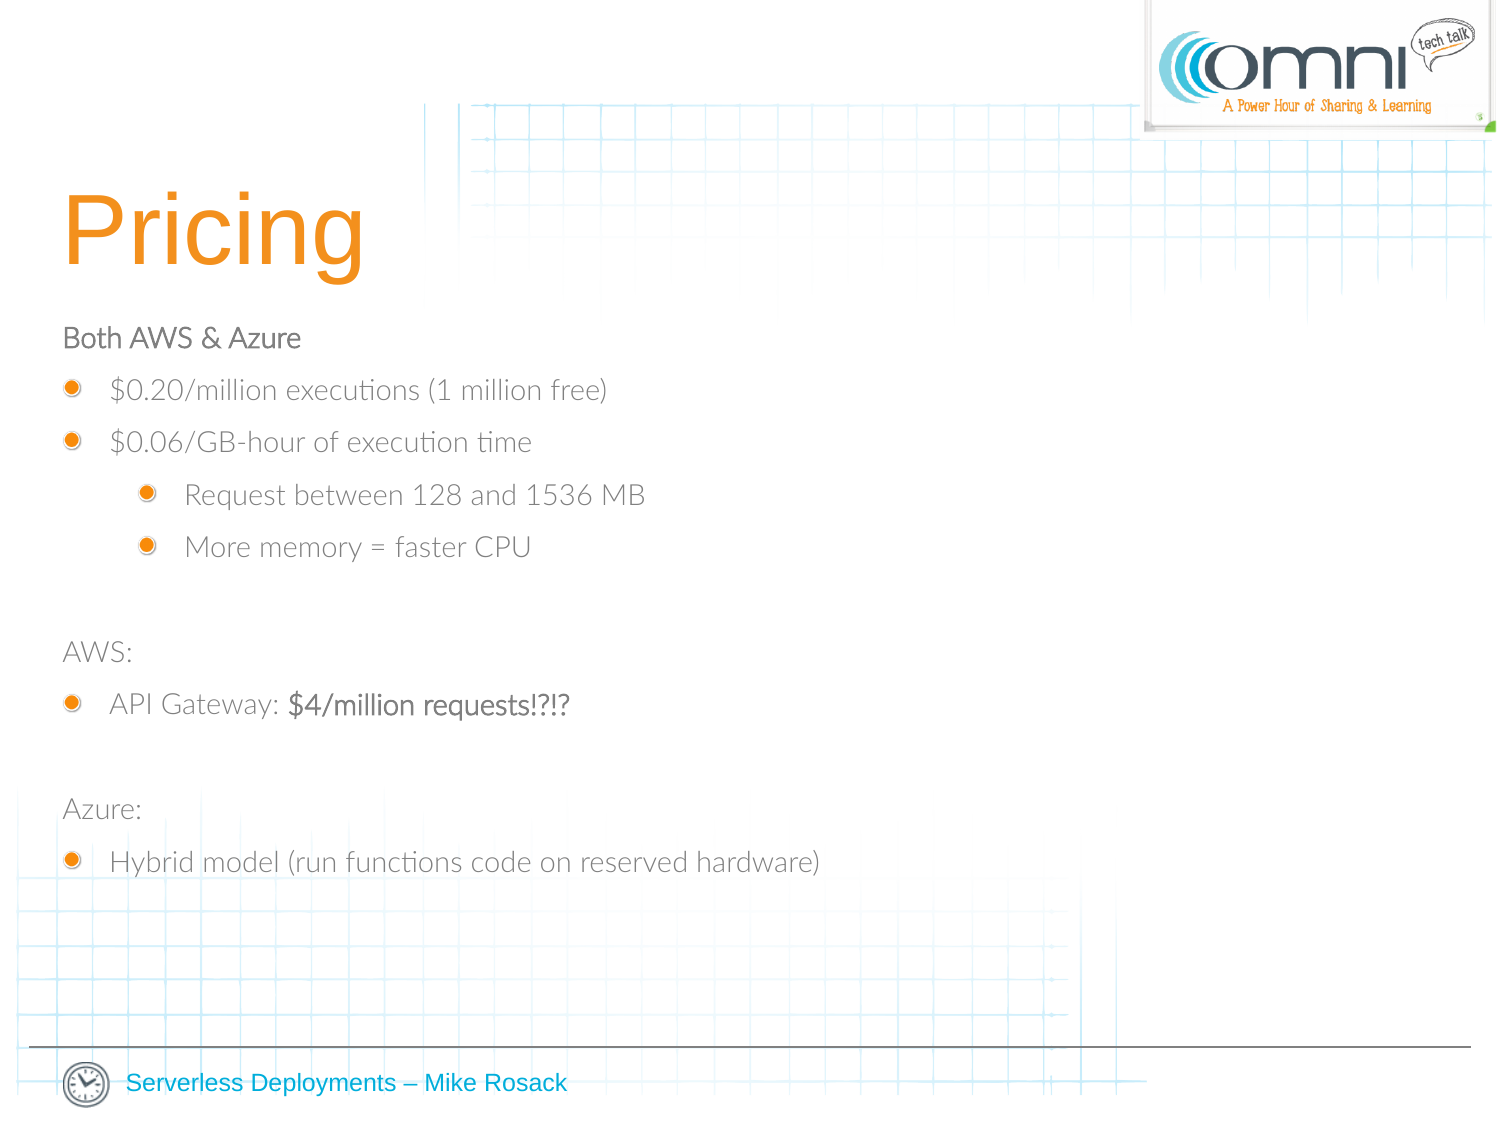

Pricing
Both AWS & Azure
$0.20/million executions (1 million free)
$0.06/GB-hour of execution time
Request between 128 and 1536 MB
More memory = faster CPU

AWS:
API Gateway: $4/million requests!?!?

Azure:
Hybrid model (run functions code on reserved hardware)
11